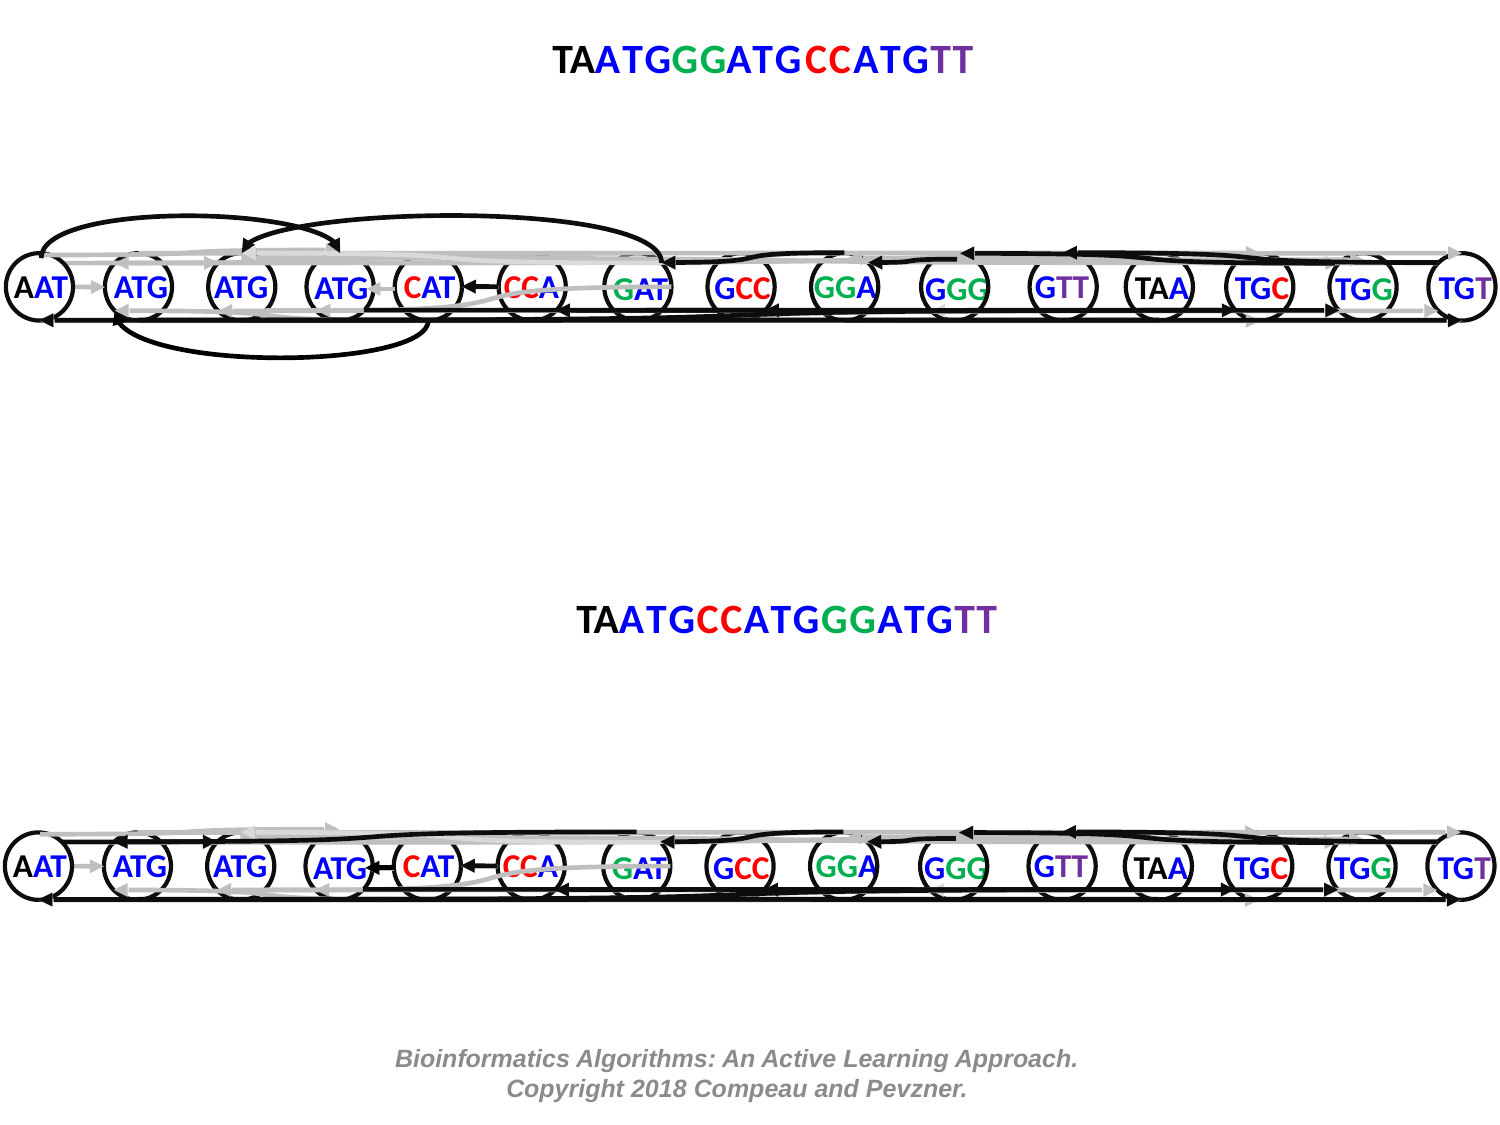

TAA
T
G
G
G
A
T
G
C
C
A
T
G
T
T

AAT

ATG

ATG

ATG

CAT

CCA

GAT

GCC

GGA

GGG

GTT

TAA

TGC

TGG

TGT
TAA
T
G
C
C
A
T
G
G
G
A
T
G
T
T

AAT

ATG

ATG

ATG

CAT

CCA

GAT

GCC

GGA

GGG

GTT

TAA

TGC

TGG

TGT
Bioinformatics Algorithms: An Active Learning Approach.
Copyright 2018 Compeau and Pevzner.